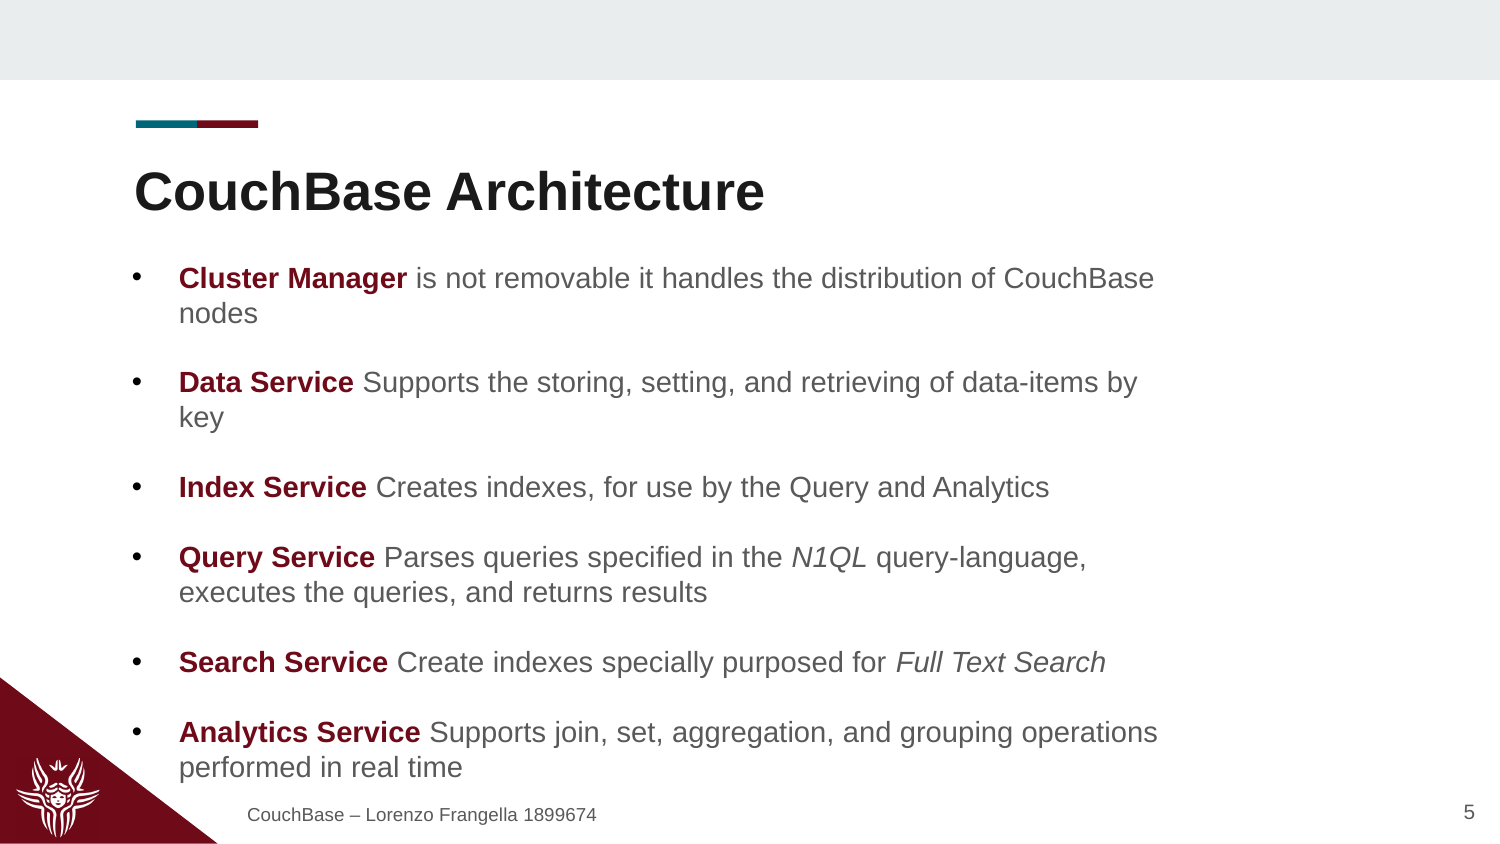

# CouchBase Architecture
Cluster Manager is not removable it handles the distribution of CouchBase nodes

Data Service Supports the storing, setting, and retrieving of data-items by key

Index Service Creates indexes, for use by the Query and Analytics

Query Service Parses queries specified in the N1QL query-language, executes the queries, and returns results

Search Service Create indexes specially purposed for Full Text Search

Analytics Service Supports join, set, aggregation, and grouping operations performed in real time

5
CouchBase – Lorenzo Frangella 1899674